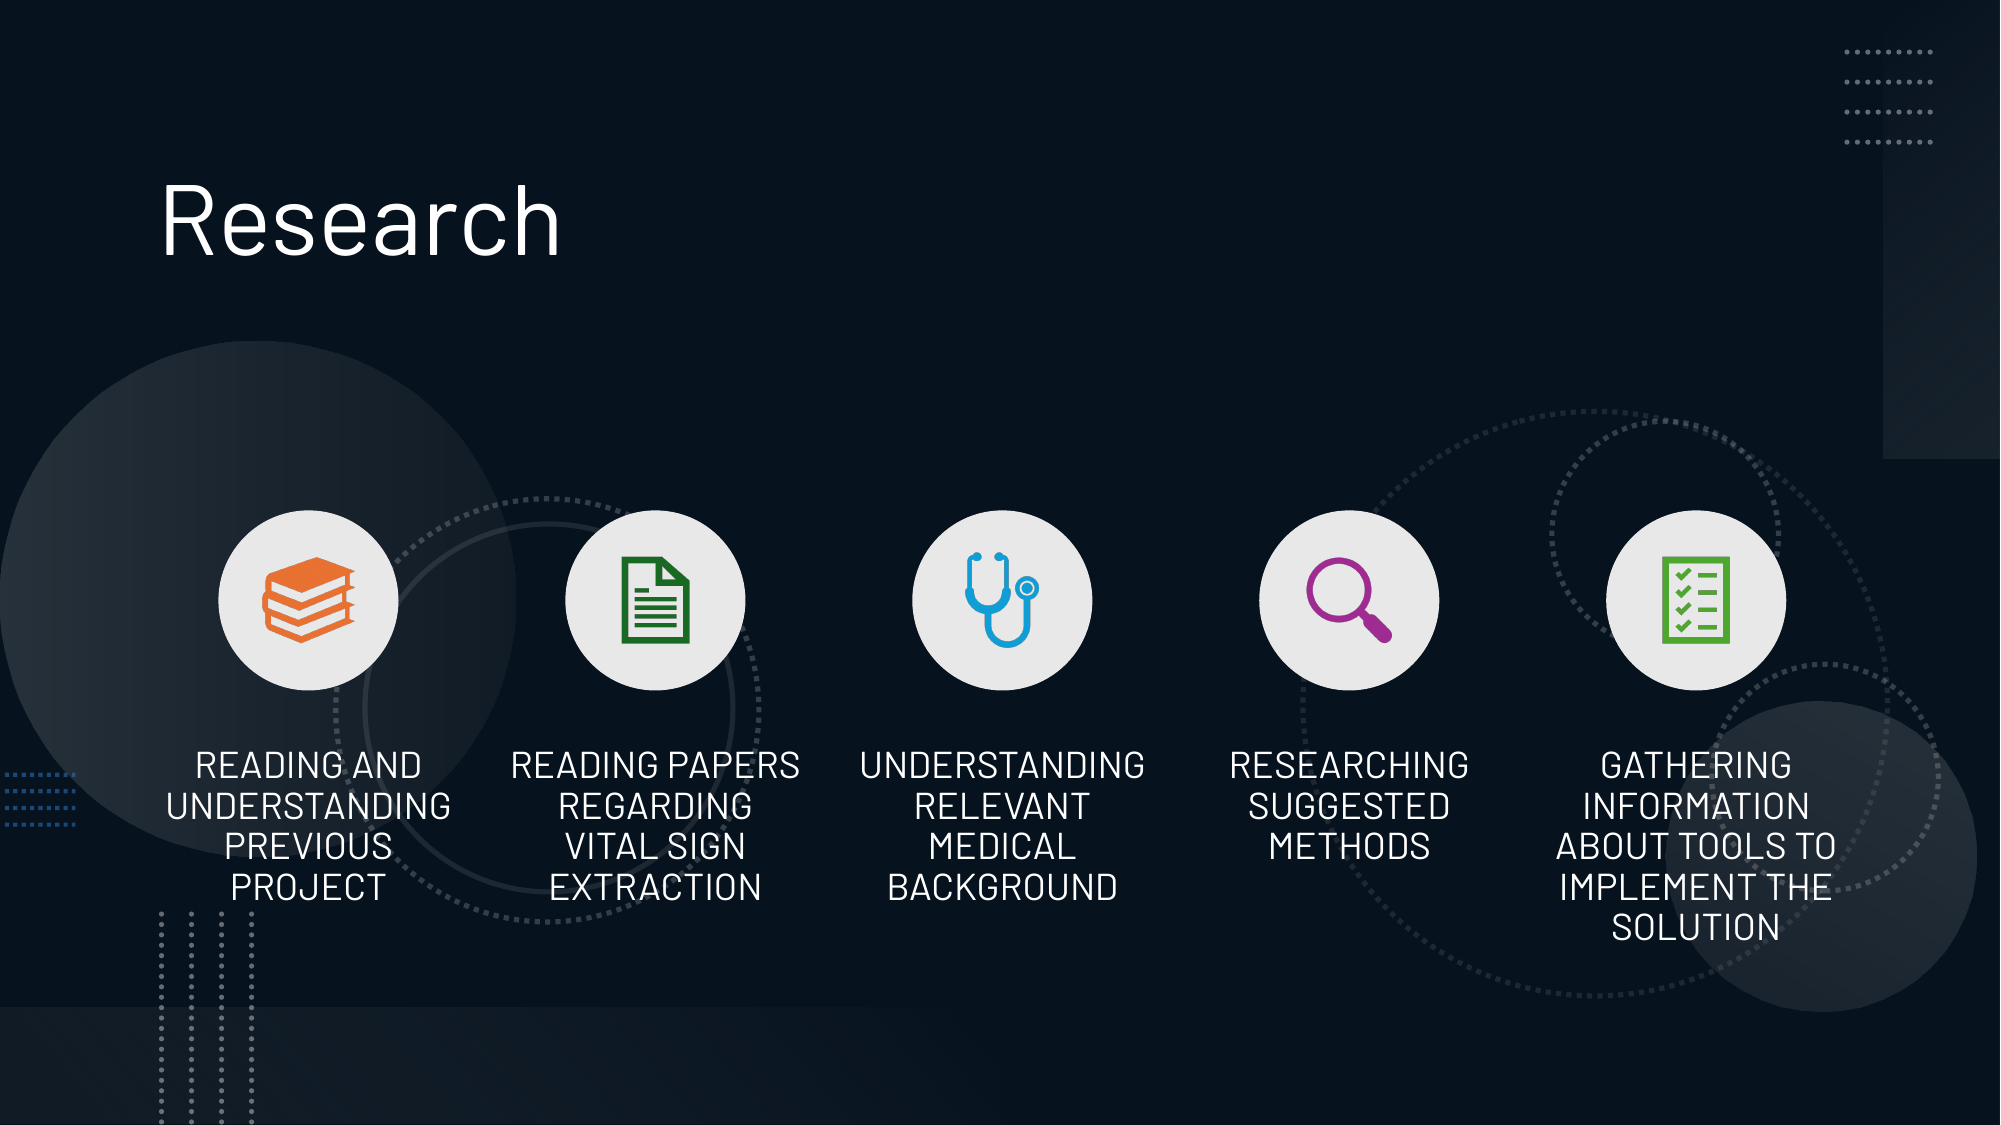

# Research

Reading and Understanding previous Project
Reading papers regarding vital sign extraction
Understanding relevant medical background
Researching suggested methods
Gathering information about tools to implement the solution